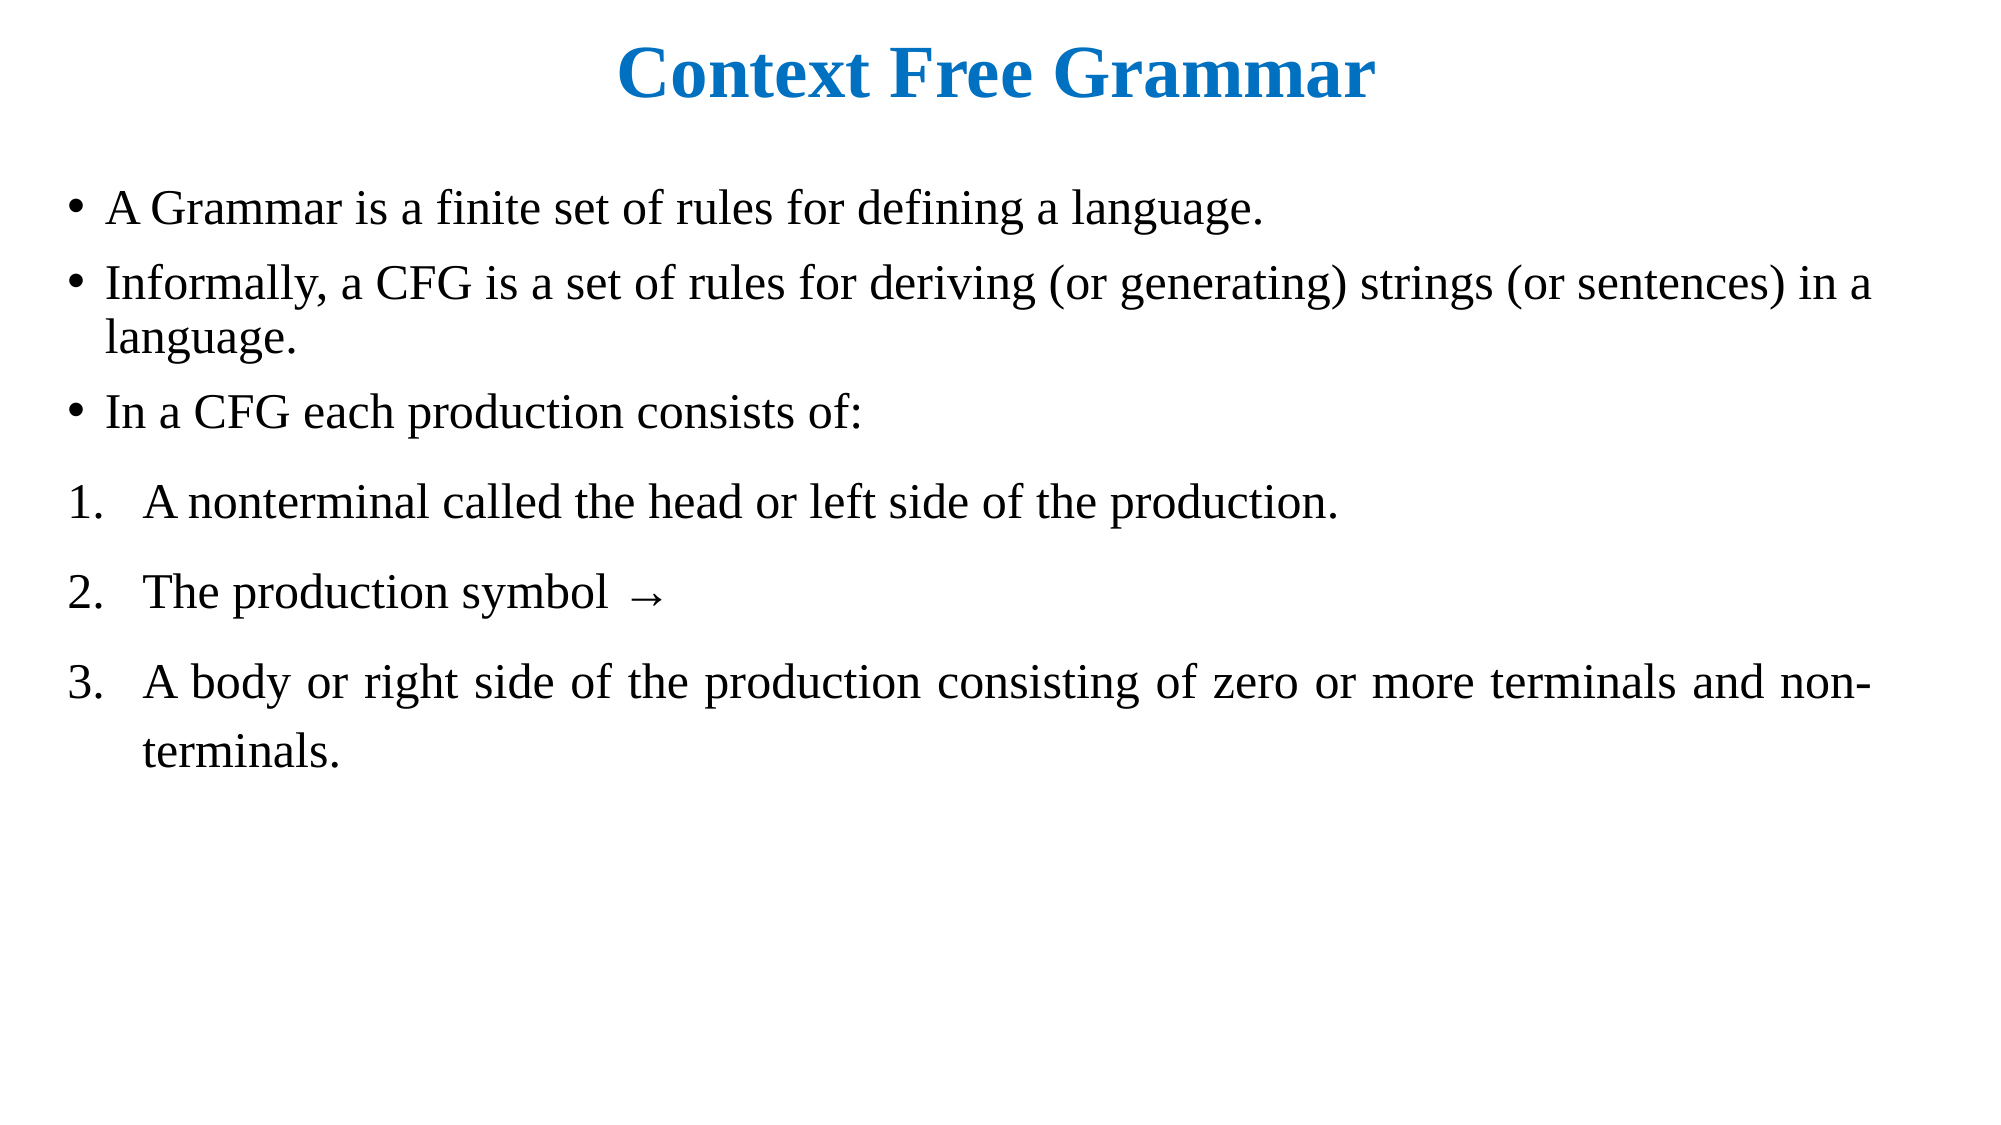

Context Free Grammar

A Grammar is a finite set of rules for defining a language.
Informally, a CFG is a set of rules for deriving (or generating) strings (or sentences) in a language.
In a CFG each production consists of:
A nonterminal called the head or left side of the production.
The production symbol →
A body or right side of the production consisting of zero or more terminals and non-terminals.